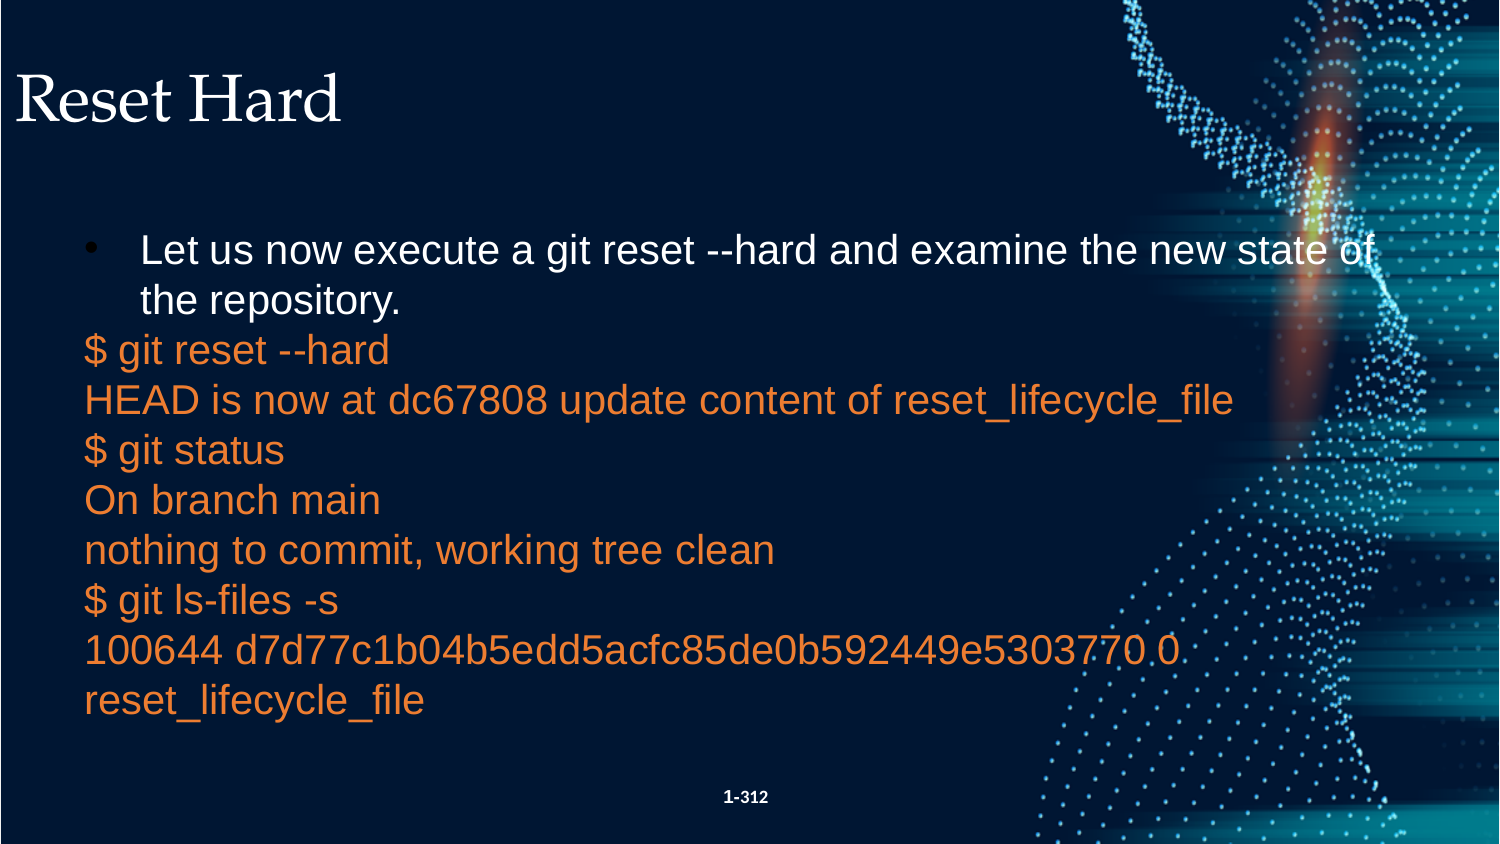

Reset Hard
Let us now execute a git reset --hard and examine the new state of the repository.
$ git reset --hard
HEAD is now at dc67808 update content of reset_lifecycle_file
$ git status
On branch main
nothing to commit, working tree clean
$ git ls-files -s
100644 d7d77c1b04b5edd5acfc85de0b592449e5303770 0 reset_lifecycle_file
1-312